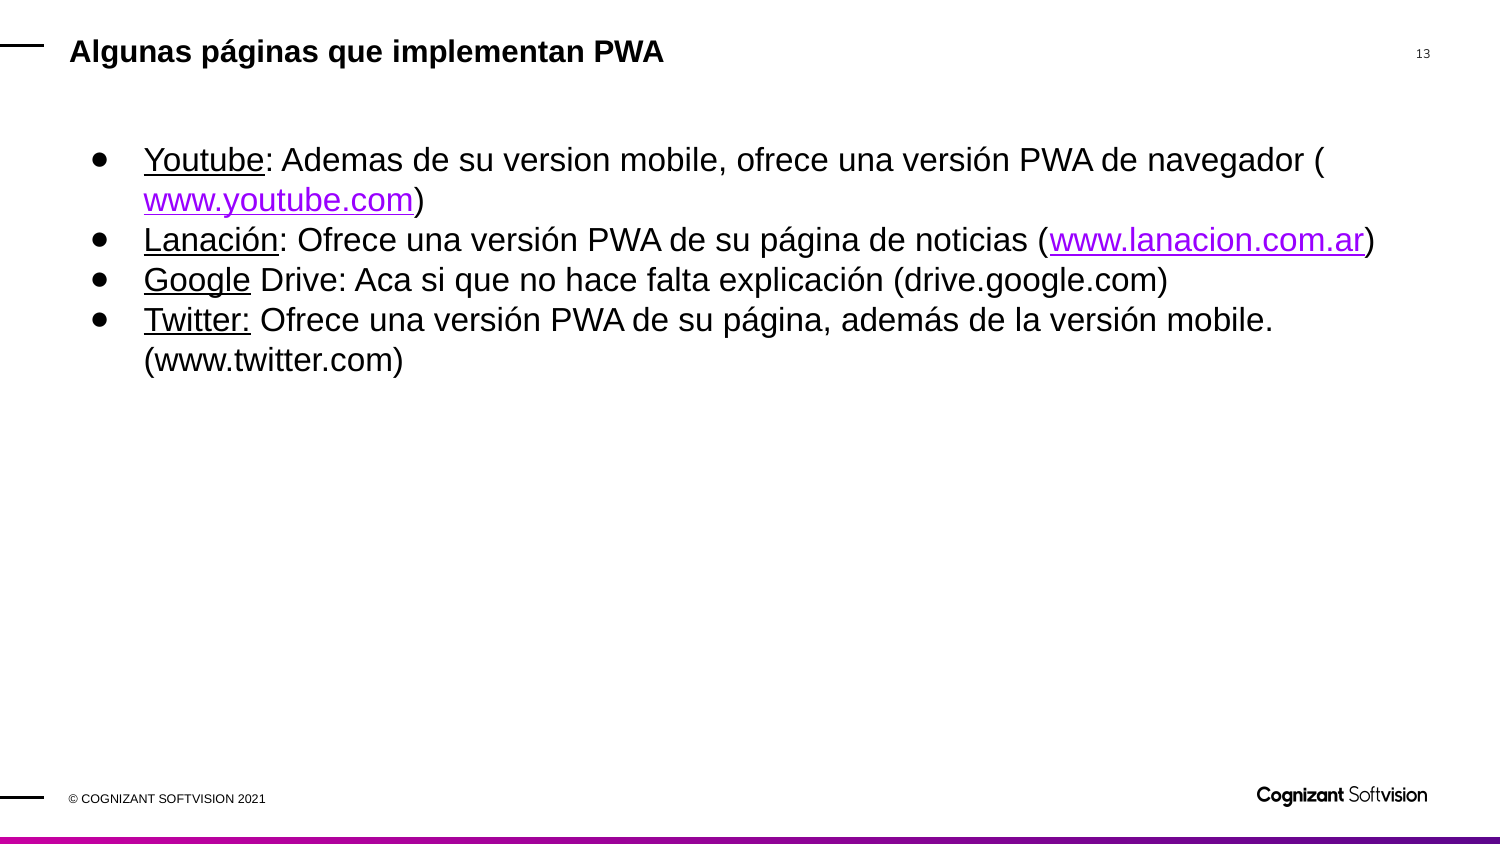

# Algunas páginas que implementan PWA
Youtube: Ademas de su version mobile, ofrece una versión PWA de navegador (www.youtube.com)
Lanación: Ofrece una versión PWA de su página de noticias (www.lanacion.com.ar)
Google Drive: Aca si que no hace falta explicación (drive.google.com)
Twitter: Ofrece una versión PWA de su página, además de la versión mobile. (www.twitter.com)